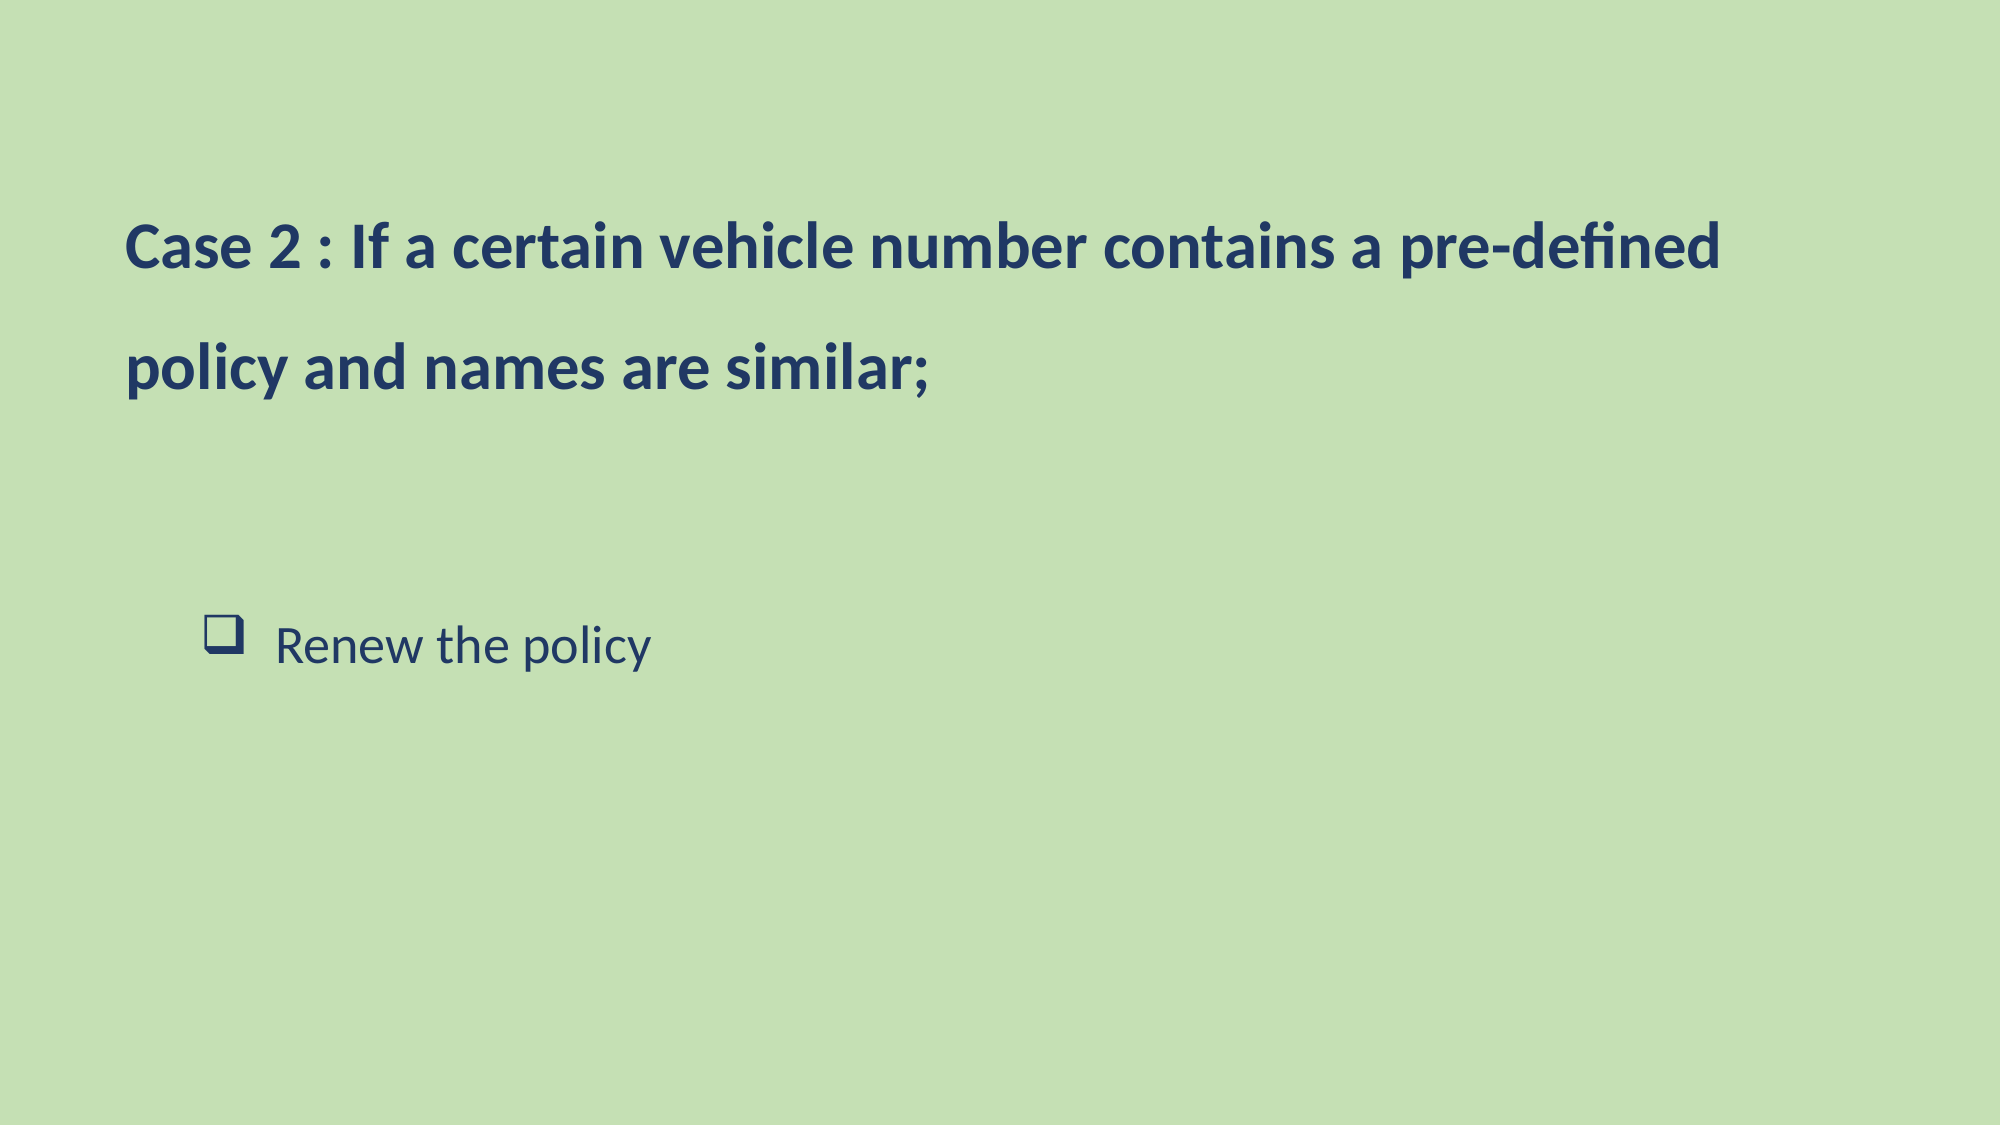

Case 2 : If a certain vehicle number contains a pre-defined policy and names are similar;

Renew the policy